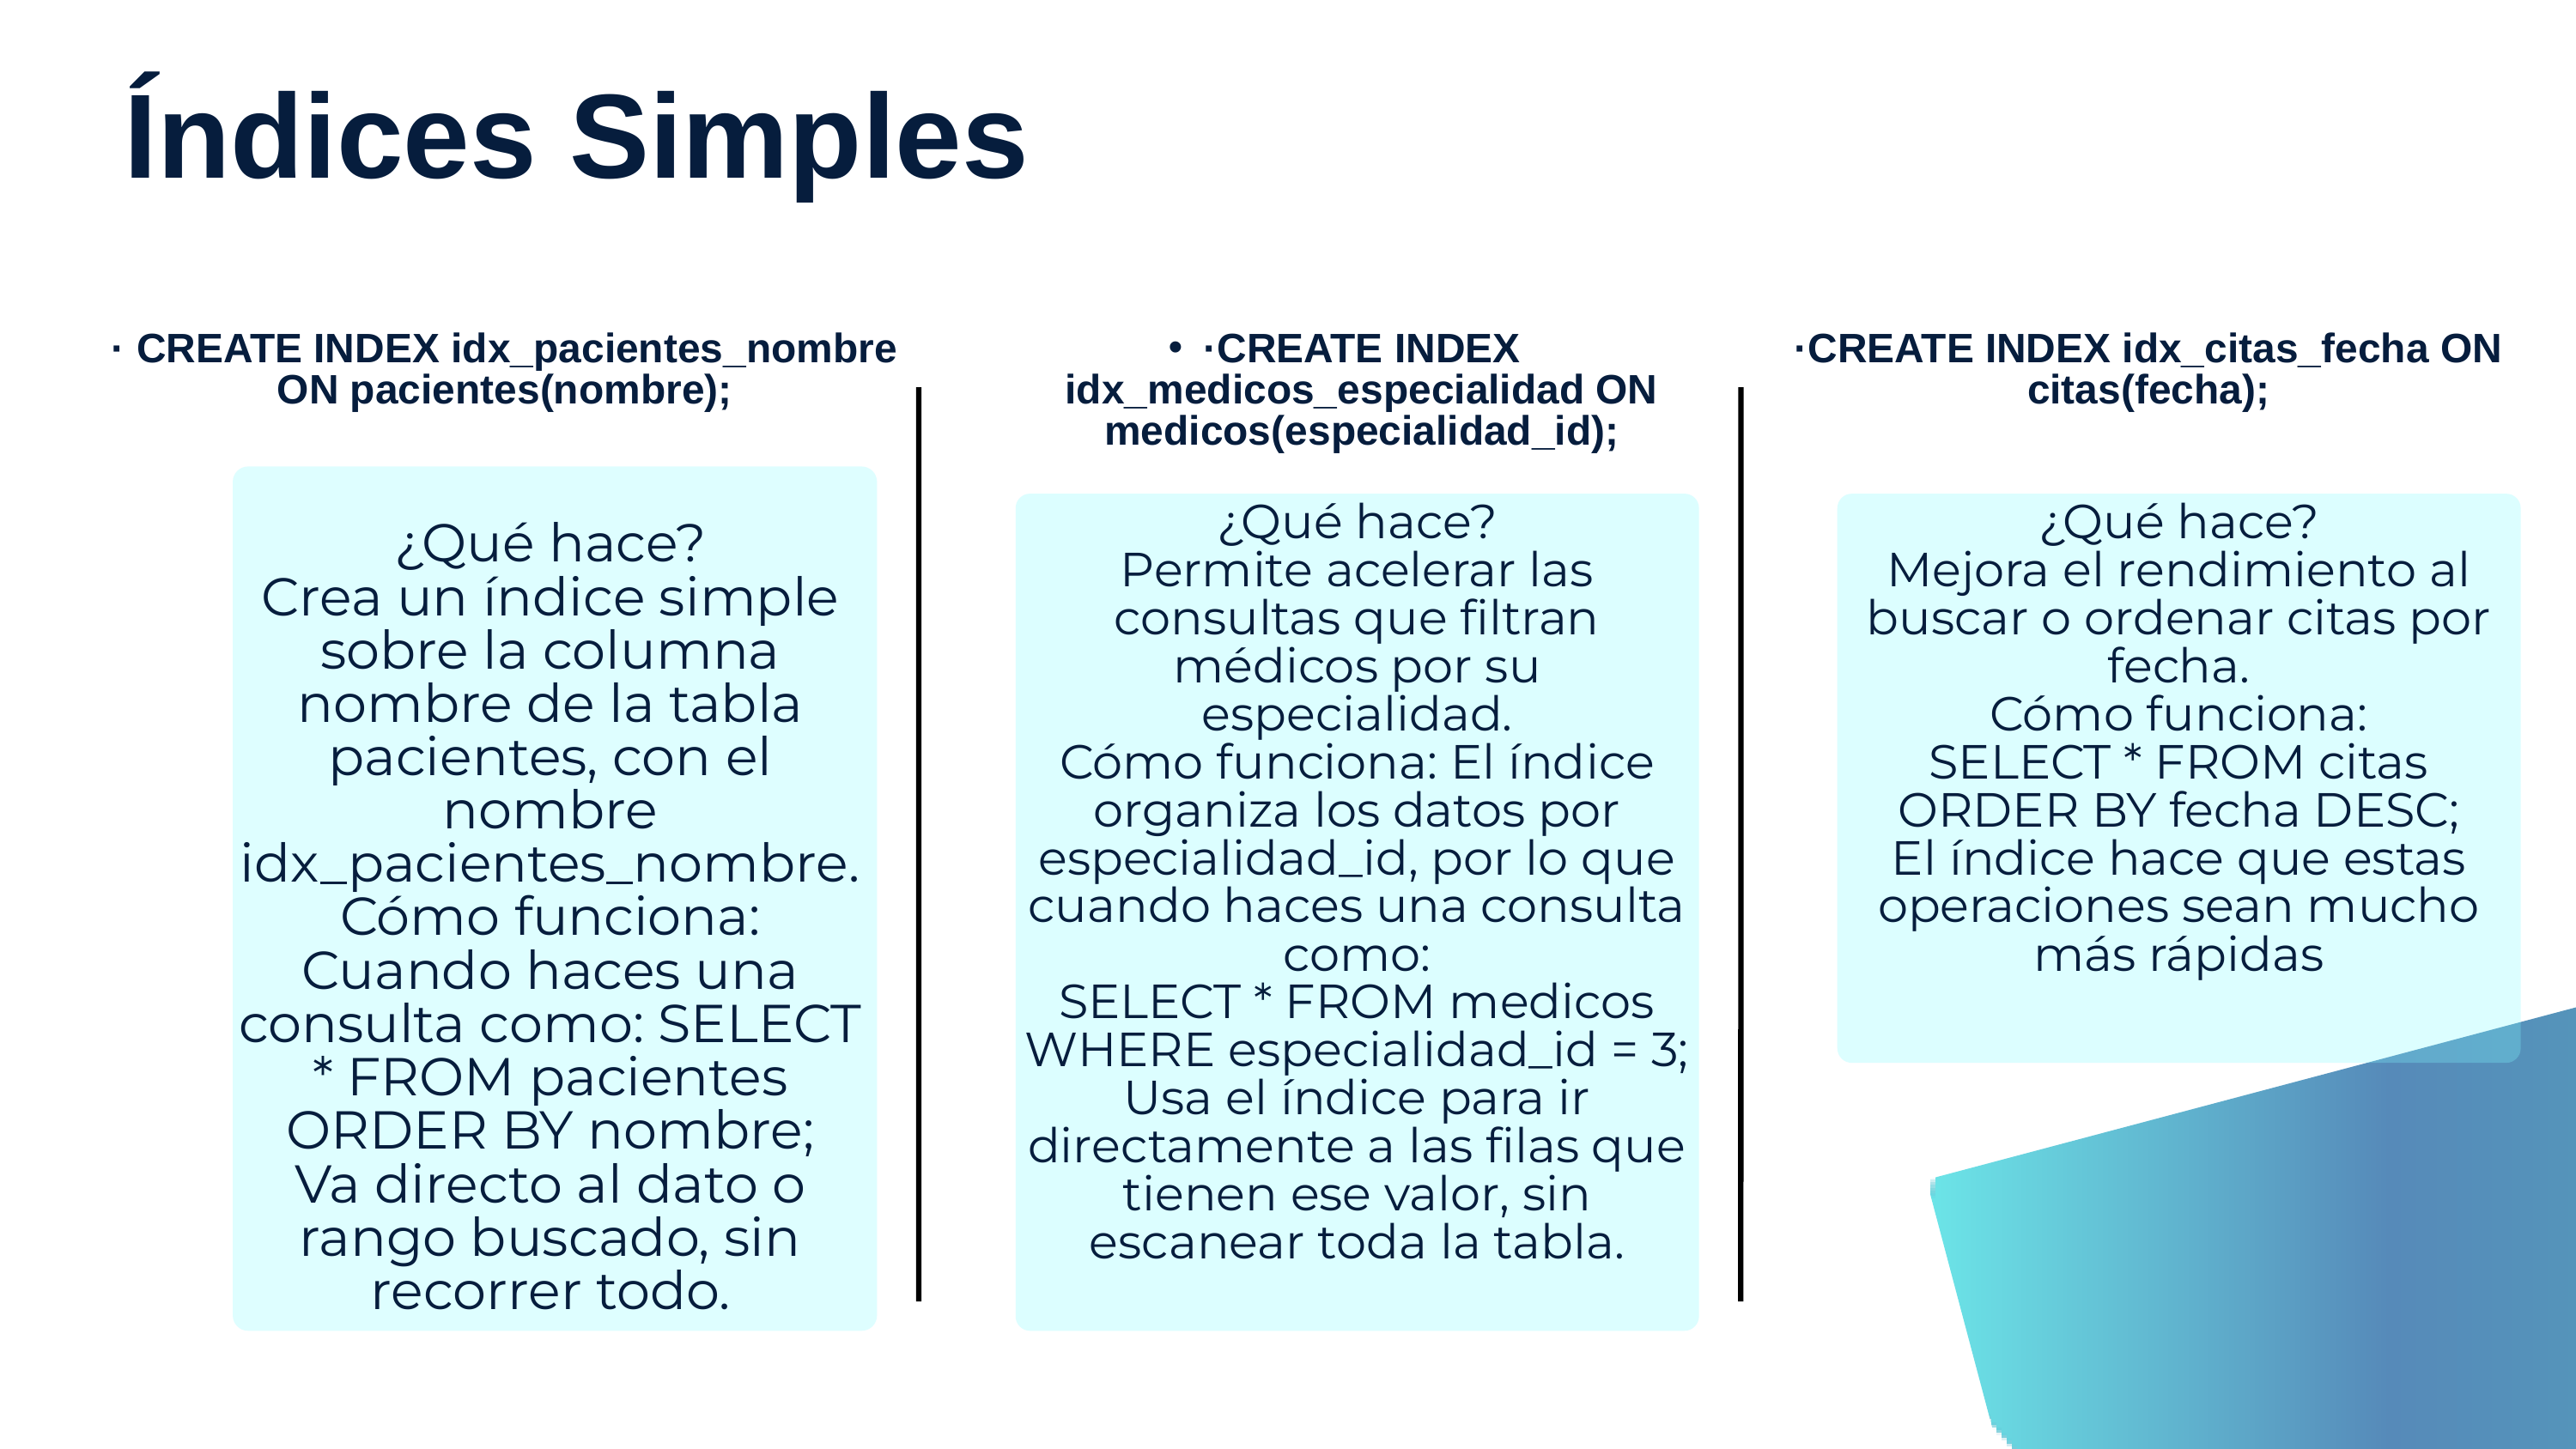

Índices Simples
· CREATE INDEX idx_pacientes_nombre ON pacientes(nombre);
·CREATE INDEX idx_medicos_especialidad ON medicos(especialidad_id);

·CREATE INDEX idx_citas_fecha ON citas(fecha);

¿Qué hace?
Permite acelerar las consultas que filtran médicos por su especialidad.
Cómo funciona: El índice organiza los datos por especialidad_id, por lo que cuando haces una consulta como:
SELECT * FROM medicos WHERE especialidad_id = 3;
Usa el índice para ir directamente a las filas que tienen ese valor, sin escanear toda la tabla.

¿Qué hace?
Mejora el rendimiento al buscar o ordenar citas por fecha.
Cómo funciona:
SELECT * FROM citas ORDER BY fecha DESC;
El índice hace que estas operaciones sean mucho más rápidas

¿Qué hace?
Crea un índice simple sobre la columna nombre de la tabla pacientes, con el nombre idx_pacientes_nombre.
Cómo funciona: Cuando haces una consulta como: SELECT * FROM pacientes ORDER BY nombre;
Va directo al dato o rango buscado, sin recorrer todo.